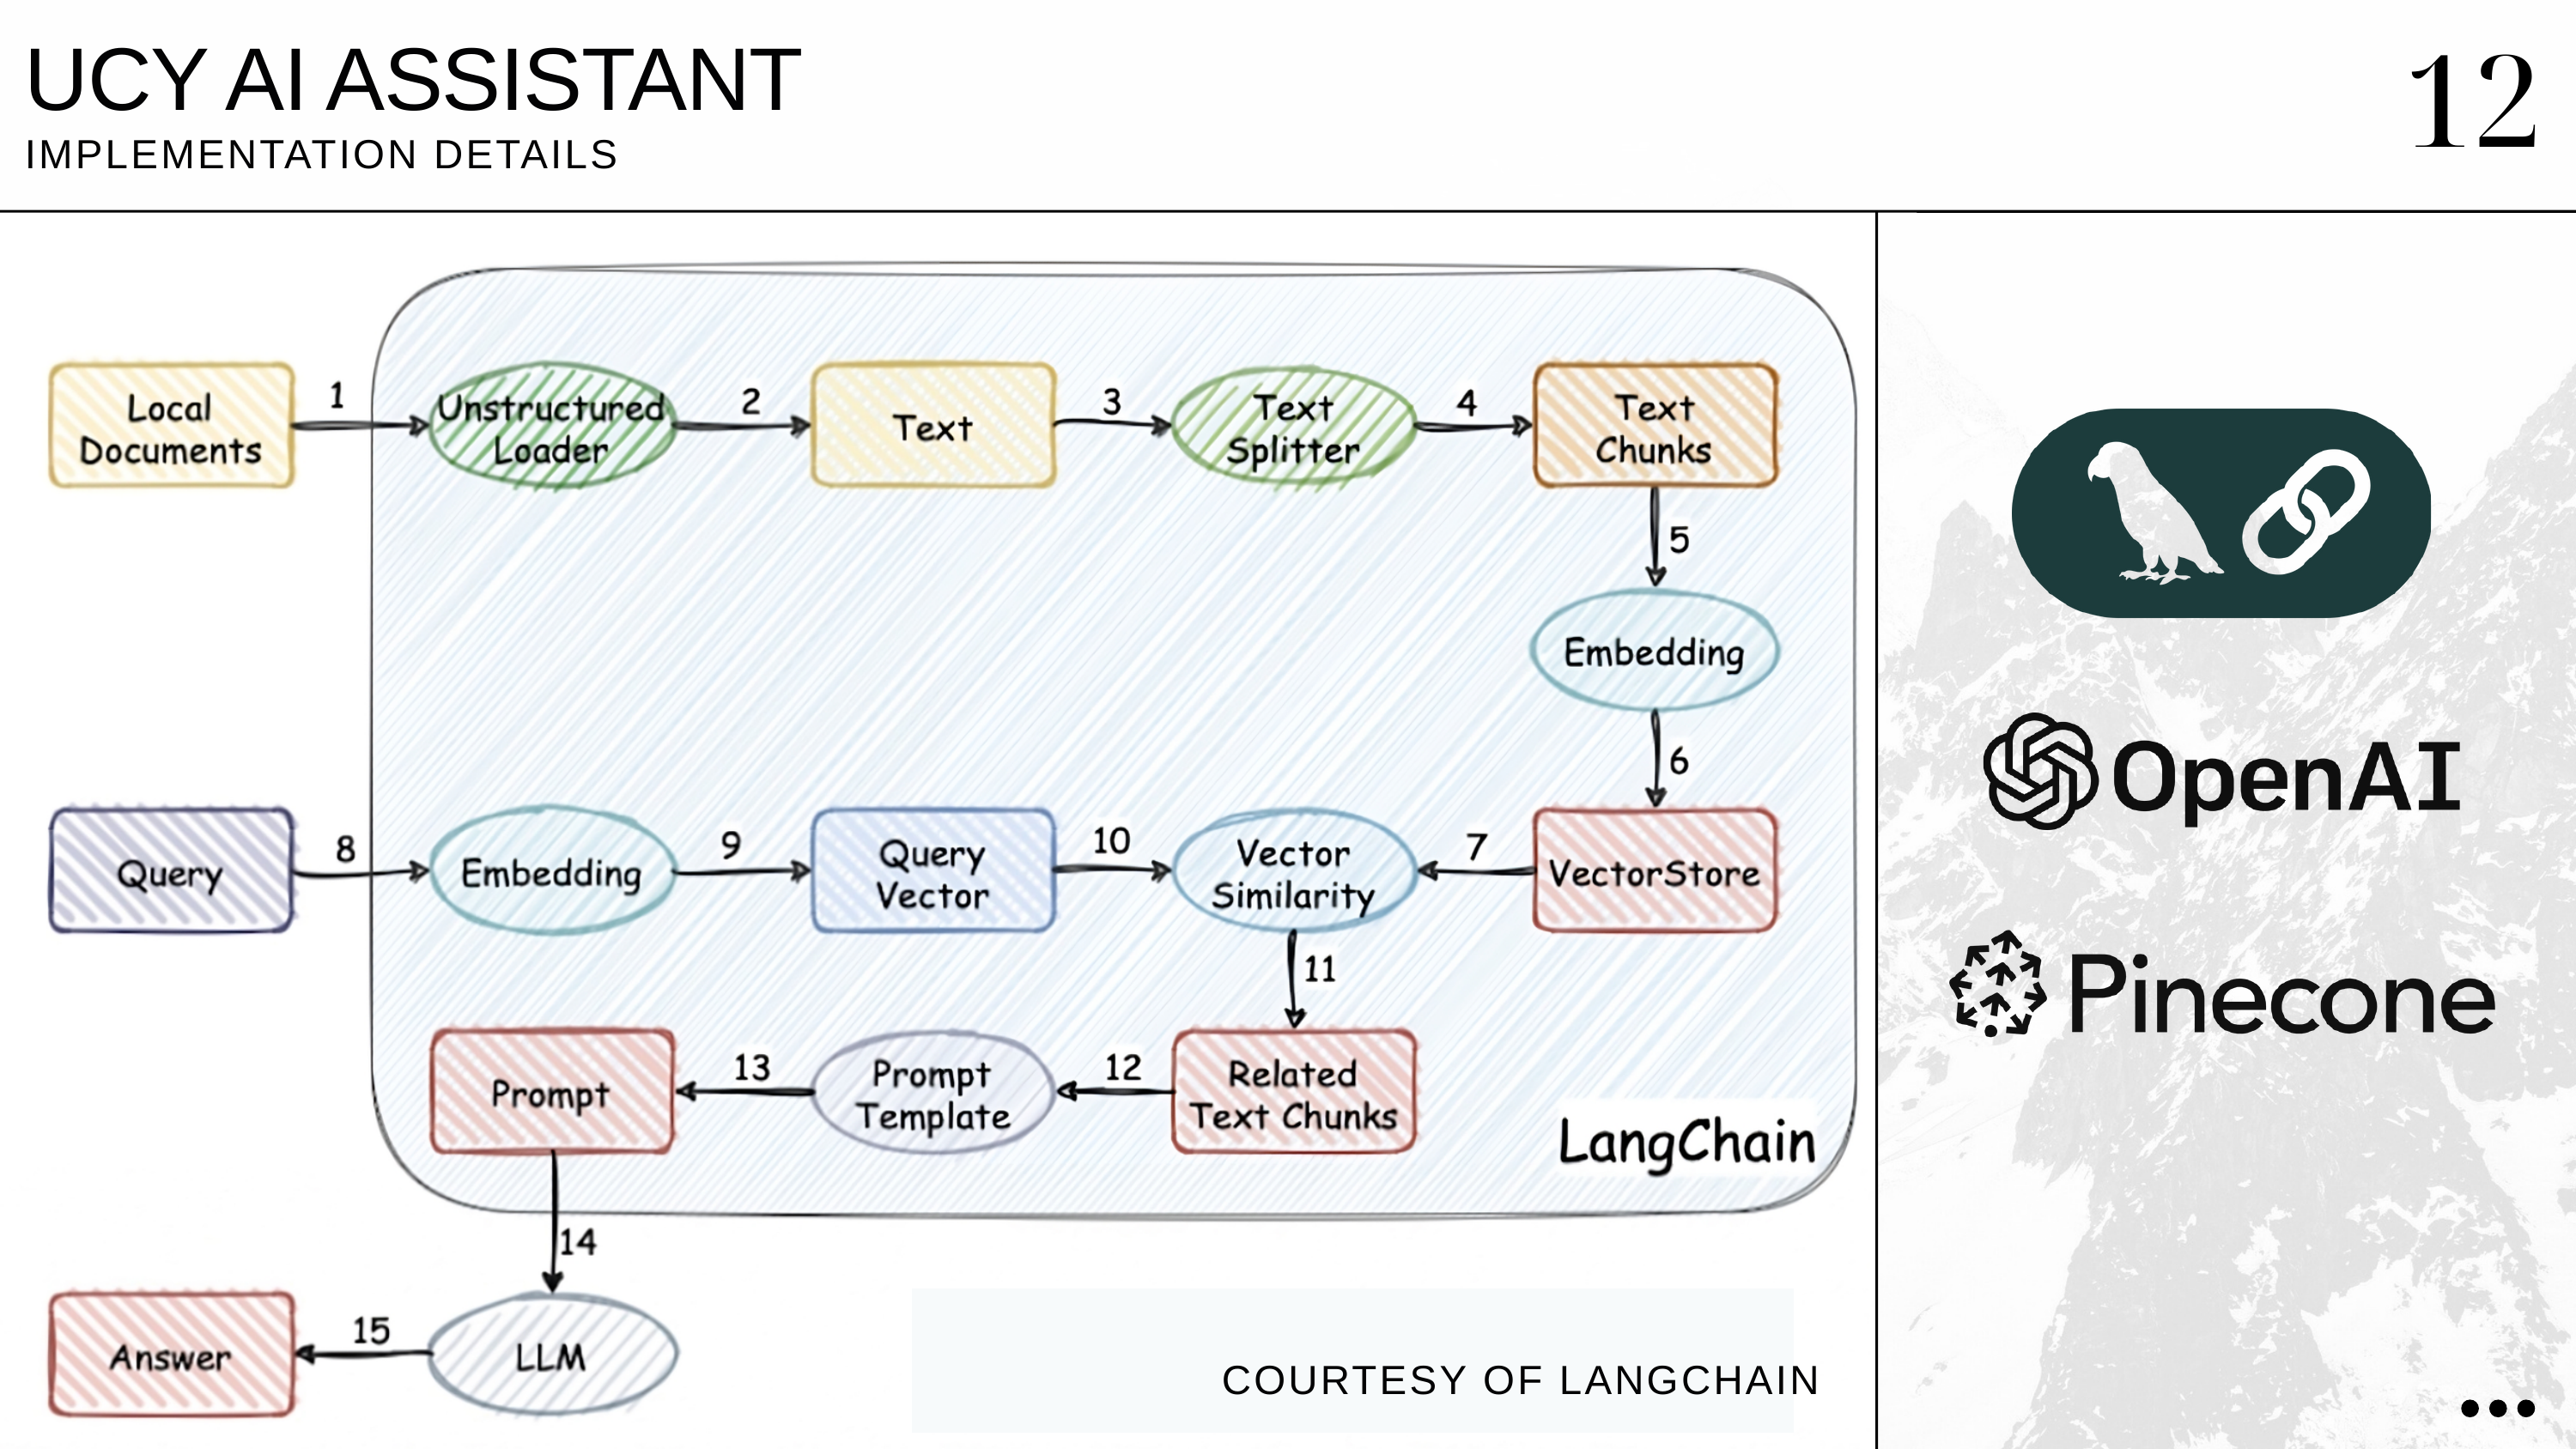

UCY AI ASSISTANT
12
IMPLEMENTATION DETAILS

COURTESY OF LANGCHAIN